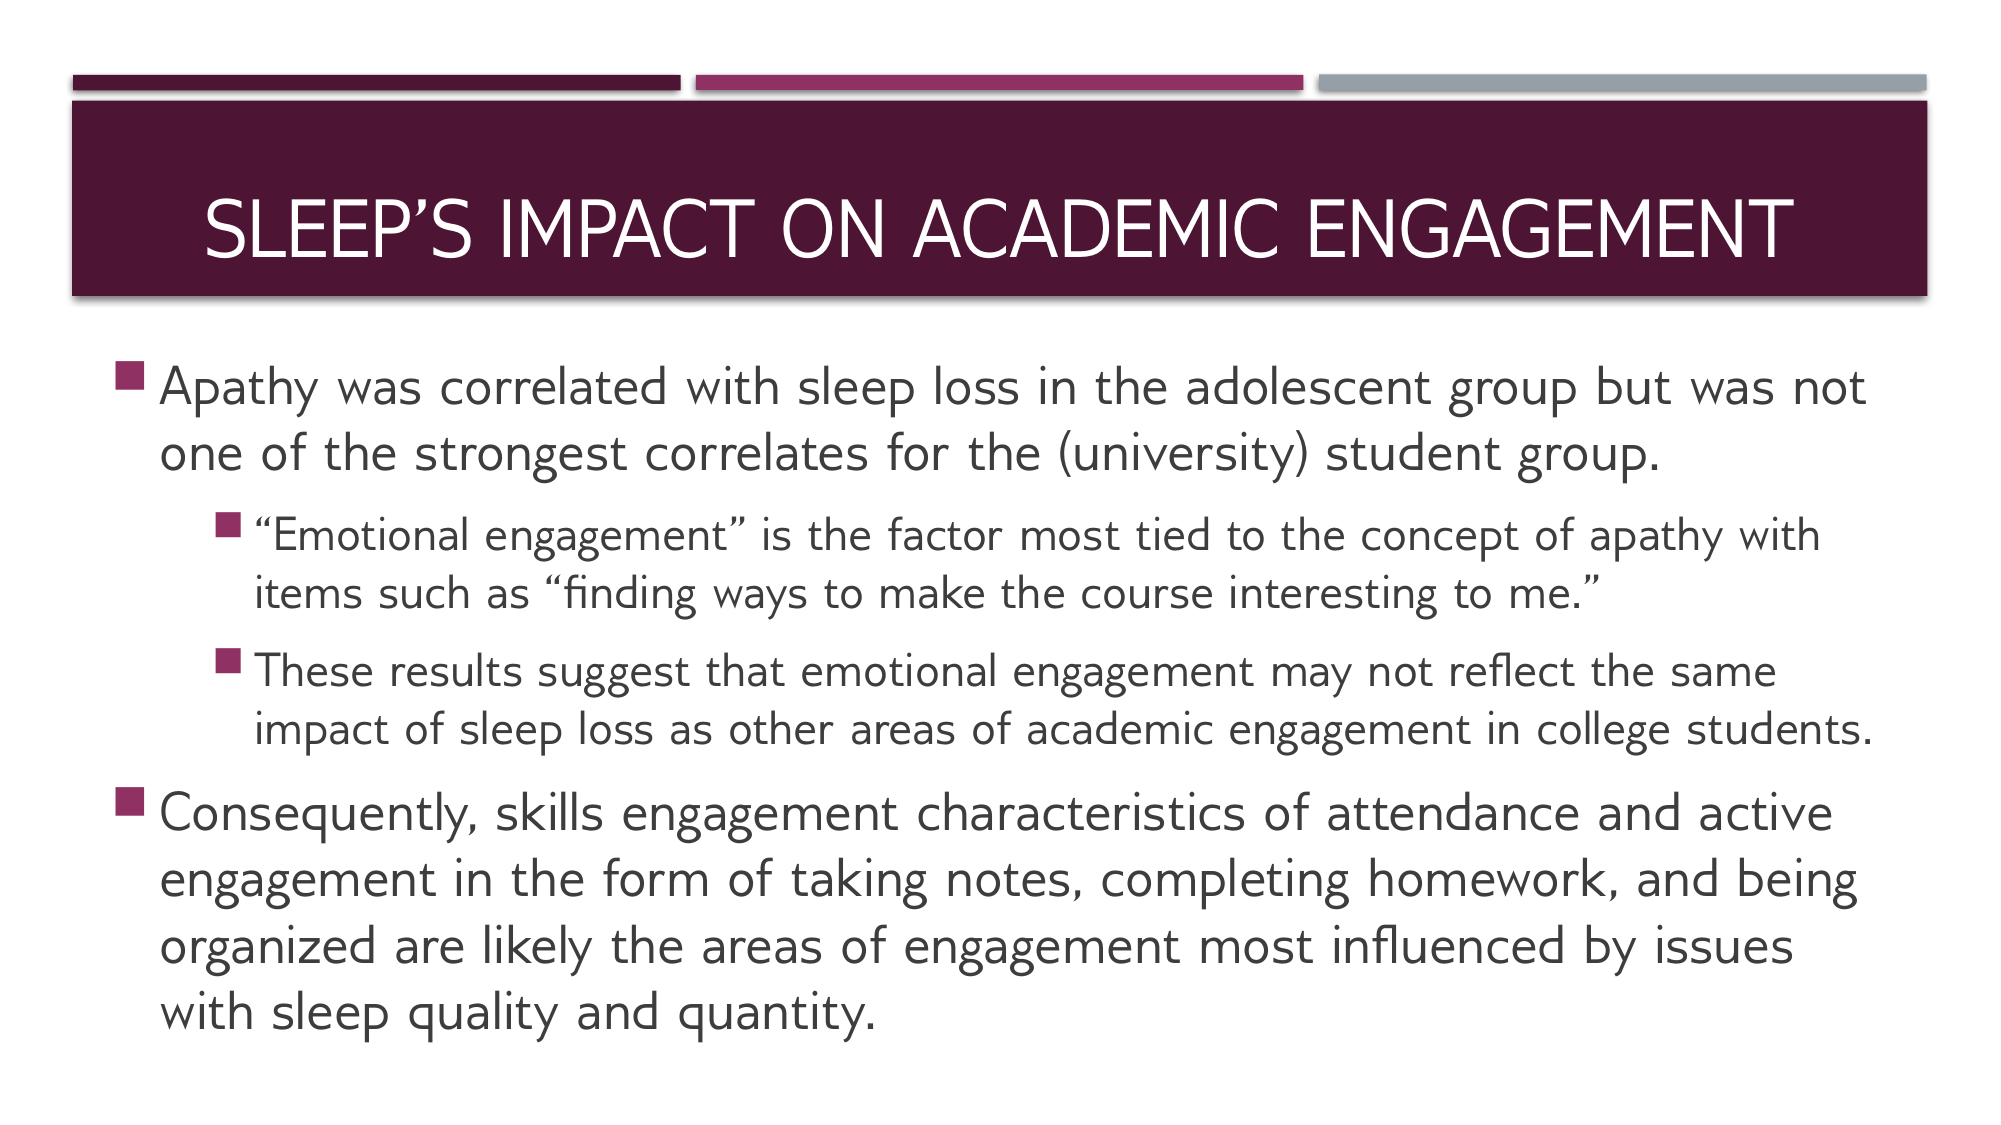

# SleeP’s impact on Academic Engagement
Apathy was correlated with sleep loss in the adolescent group but was not one of the strongest correlates for the (university) student group.
“Emotional engagement” is the factor most tied to the concept of apathy with items such as “finding ways to make the course interesting to me.”
These results suggest that emotional engagement may not reflect the same impact of sleep loss as other areas of academic engagement in college students.
Consequently, skills engagement characteristics of attendance and active engagement in the form of taking notes, completing homework, and being organized are likely the areas of engagement most influenced by issues with sleep quality and quantity.